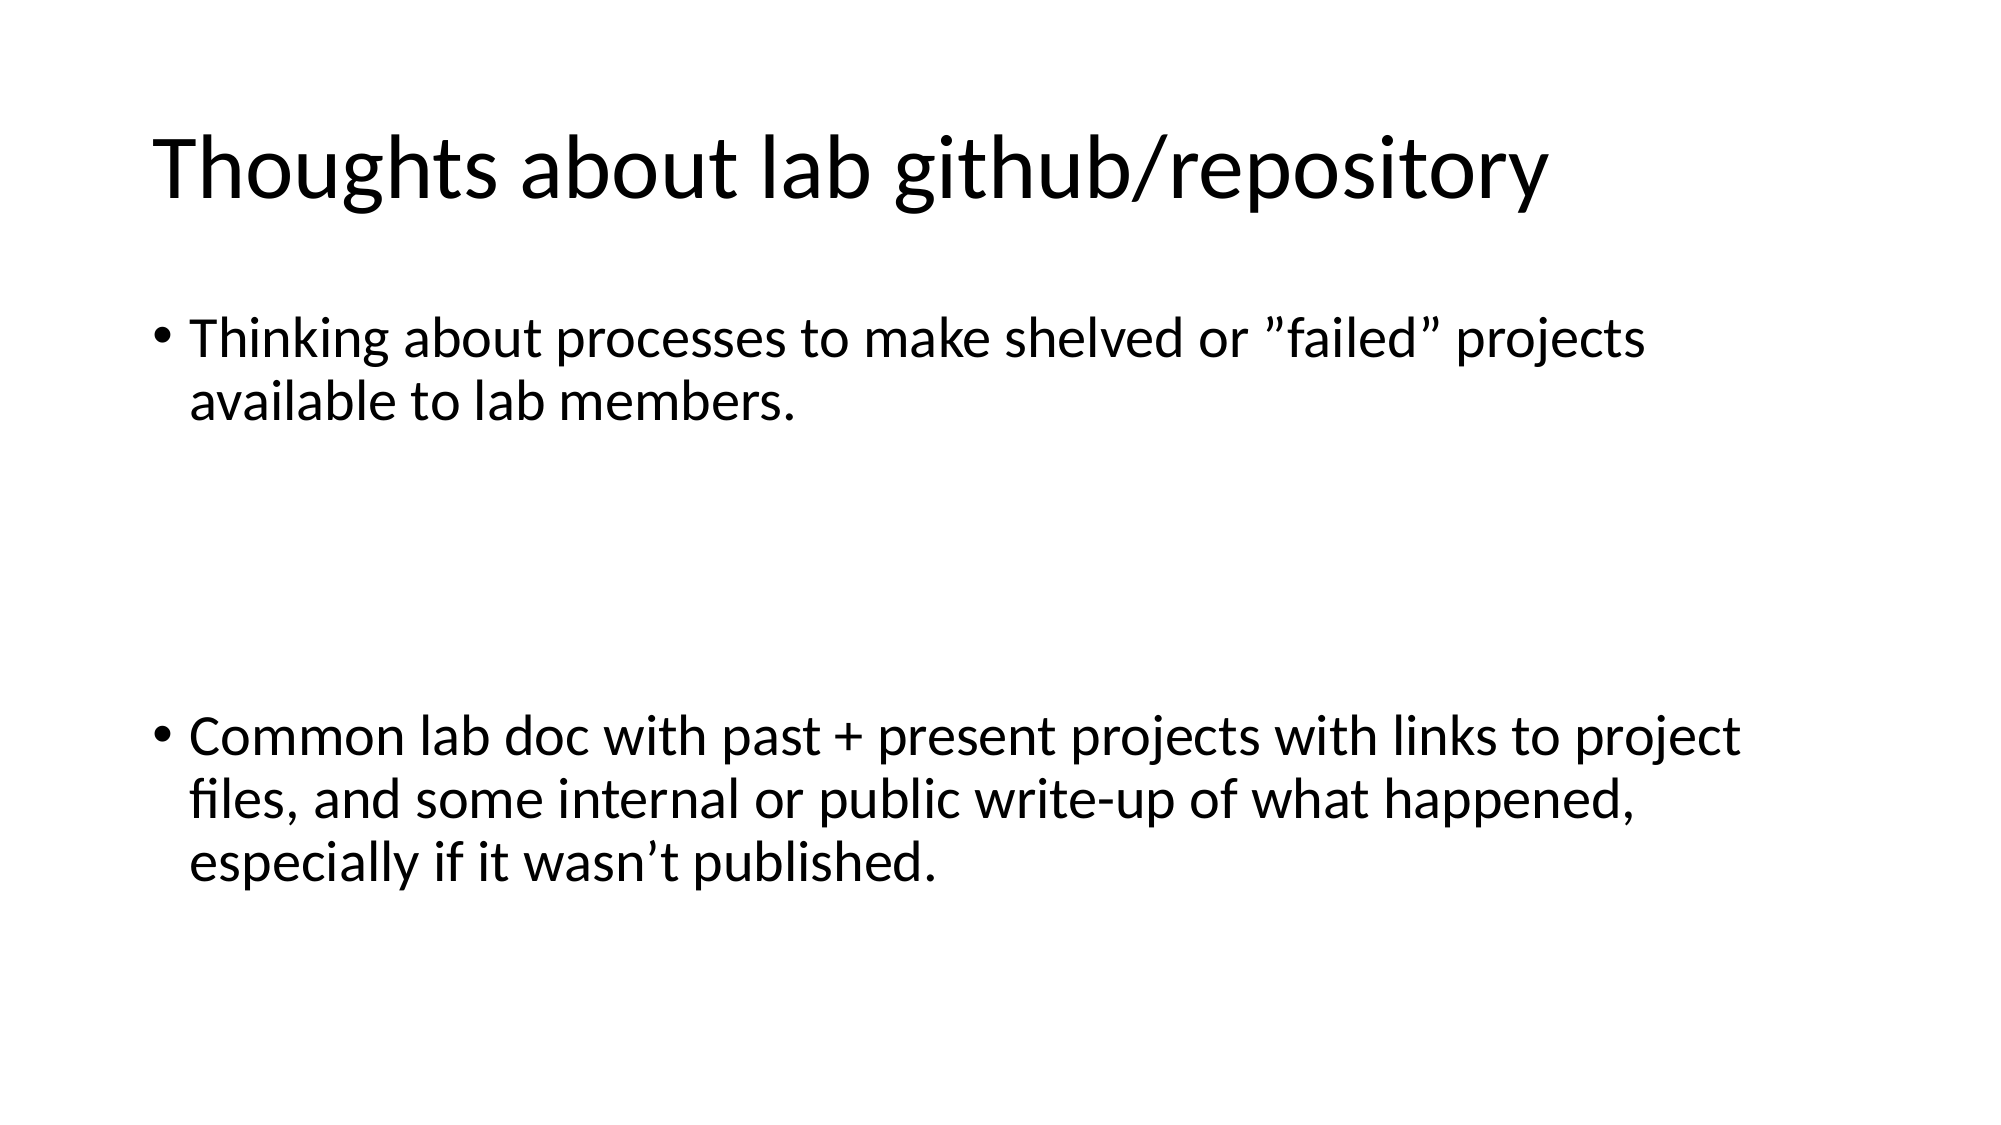

# Thoughts about lab github/repository
Thinking about processes to make shelved or ”failed” projects available to lab members.

Common lab doc with past + present projects with links to project files, and some internal or public write-up of what happened, especially if it wasn’t published.